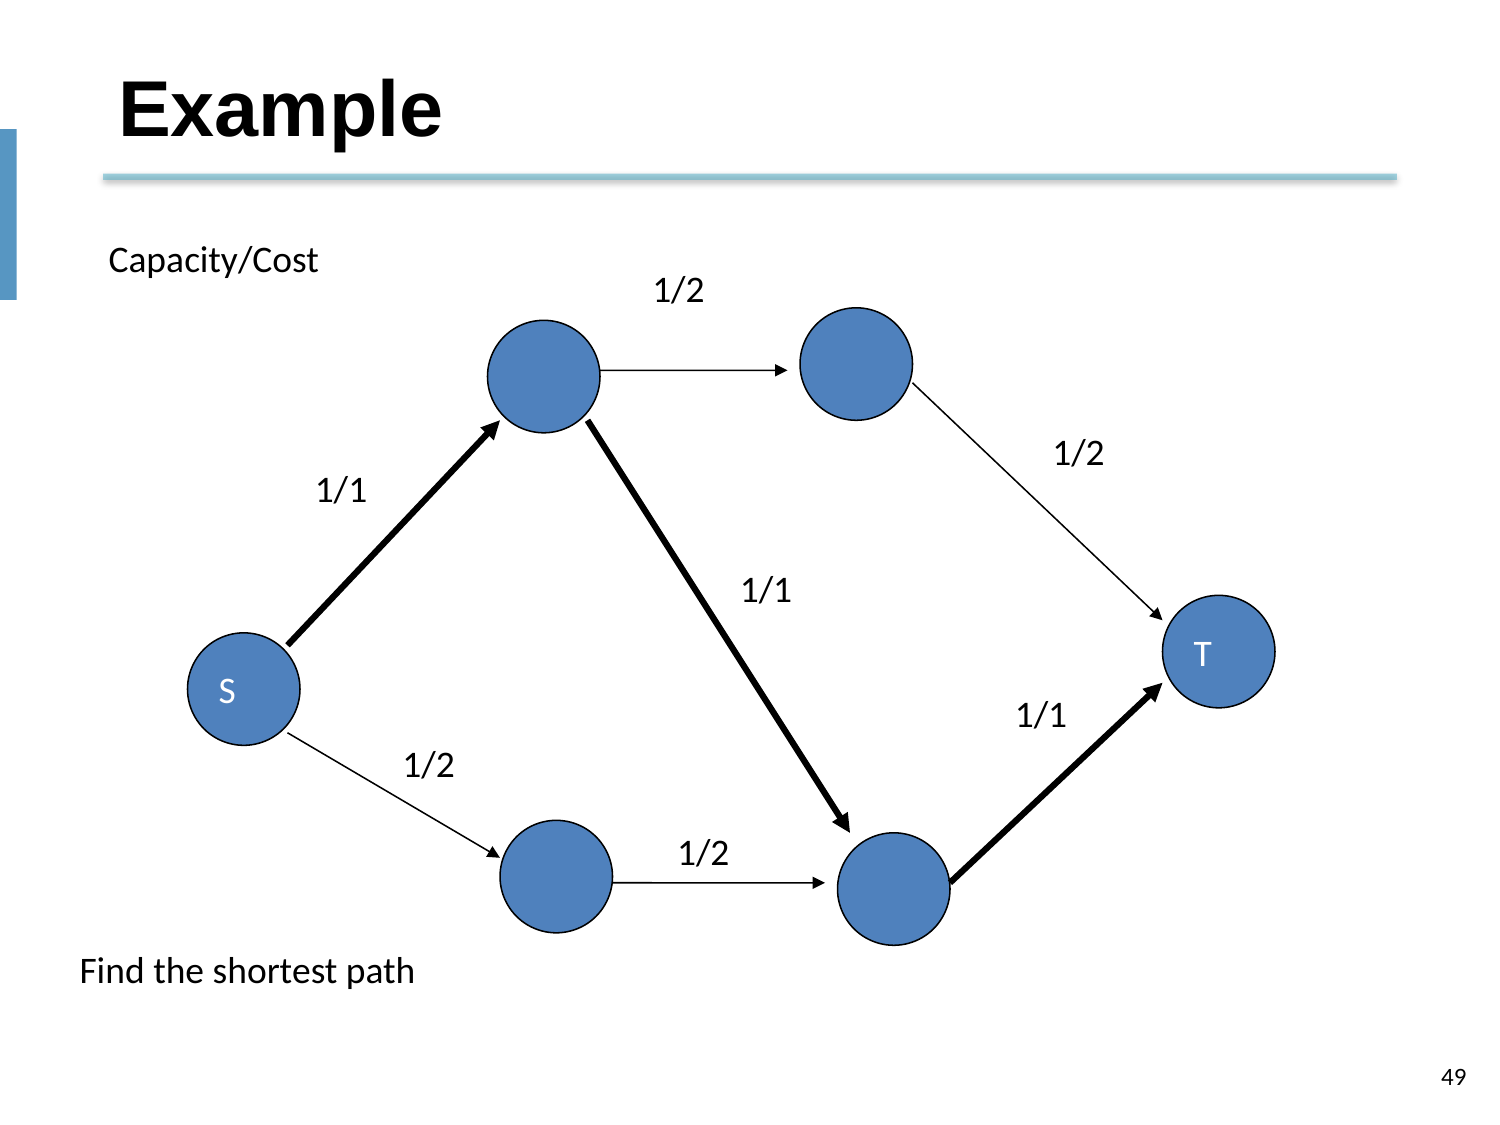

# Example
Capacity/Cost
1/2

1/2
1/1
1/1
T
S

1/1

1/2

1/2

Find the shortest path
49